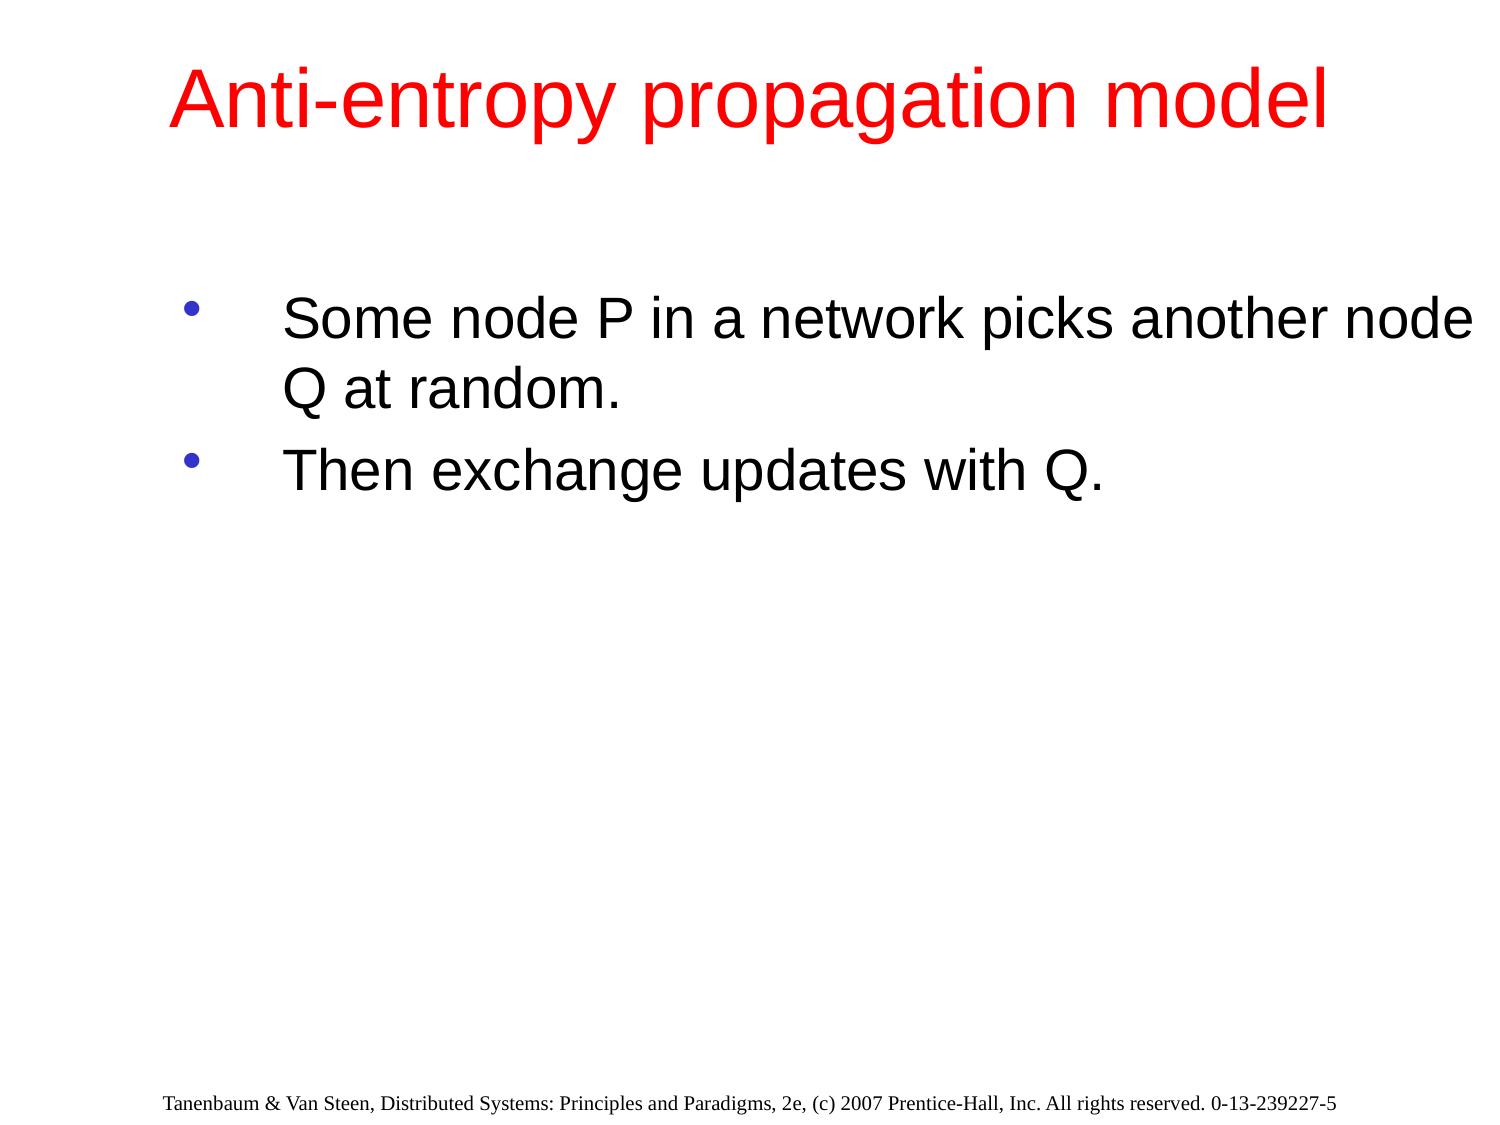

# Anti-entropy propagation model
Some node P in a network picks another node Q at random.
Then exchange updates with Q.
Tanenbaum & Van Steen, Distributed Systems: Principles and Paradigms, 2e, (c) 2007 Prentice-Hall, Inc. All rights reserved. 0-13-239227-5